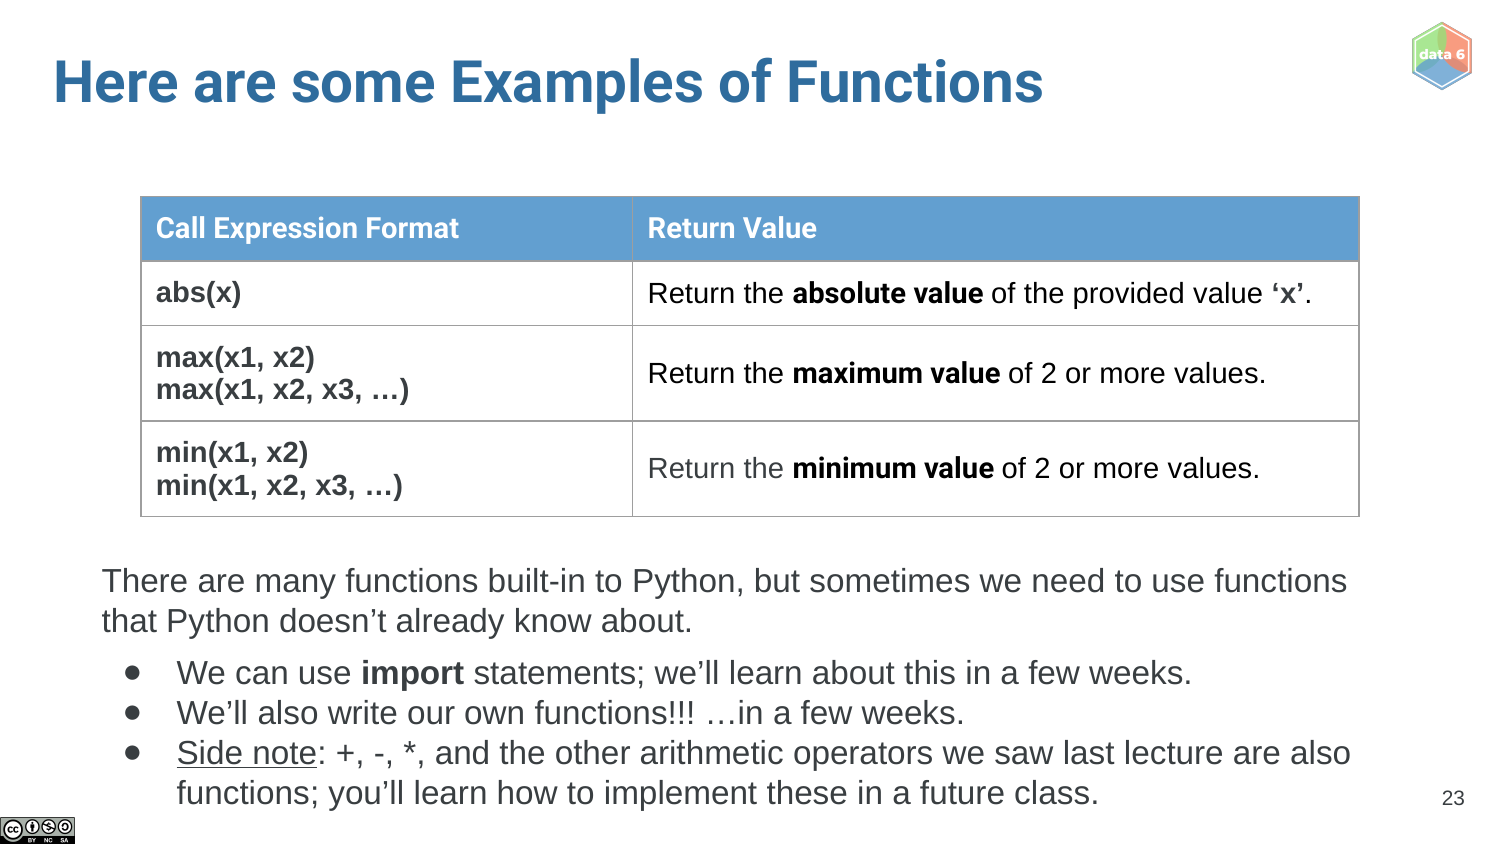

# Here are some Examples of Functions
| Call Expression Format | Return Value |
| --- | --- |
| abs(x) | Return the absolute value of the provided value ‘x’. |
| max(x1, x2) max(x1, x2, x3, …) | Return the maximum value of 2 or more values. |
| min(x1, x2) min(x1, x2, x3, …) | Return the minimum value of 2 or more values. |
There are many functions built-in to Python, but sometimes we need to use functions that Python doesn’t already know about.
We can use import statements; we’ll learn about this in a few weeks.
We’ll also write our own functions!!! …in a few weeks.
Side note: +, -, *, and the other arithmetic operators we saw last lecture are also functions; you’ll learn how to implement these in a future class.
23